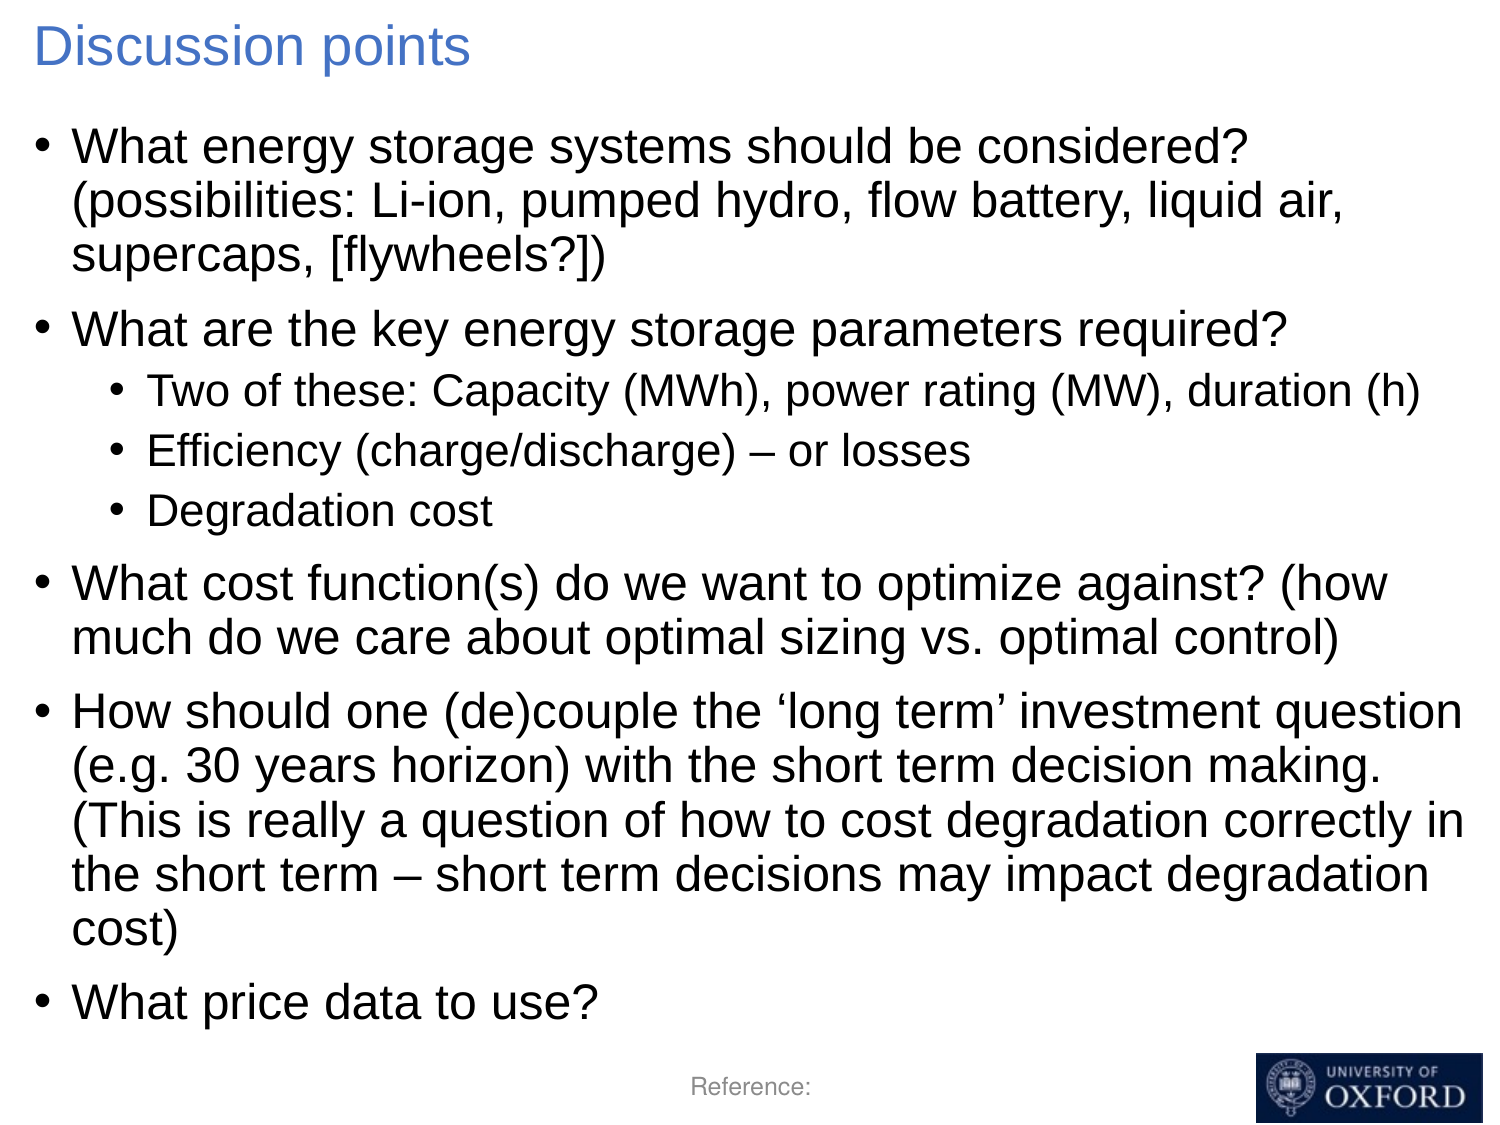

# Discussion points
What energy storage systems should be considered? (possibilities: Li-ion, pumped hydro, flow battery, liquid air, supercaps, [flywheels?])
What are the key energy storage parameters required?
Two of these: Capacity (MWh), power rating (MW), duration (h)
Efficiency (charge/discharge) – or losses
Degradation cost
What cost function(s) do we want to optimize against? (how much do we care about optimal sizing vs. optimal control)
How should one (de)couple the ‘long term’ investment question (e.g. 30 years horizon) with the short term decision making. (This is really a question of how to cost degradation correctly in the short term – short term decisions may impact degradation cost)
What price data to use?

Reference: